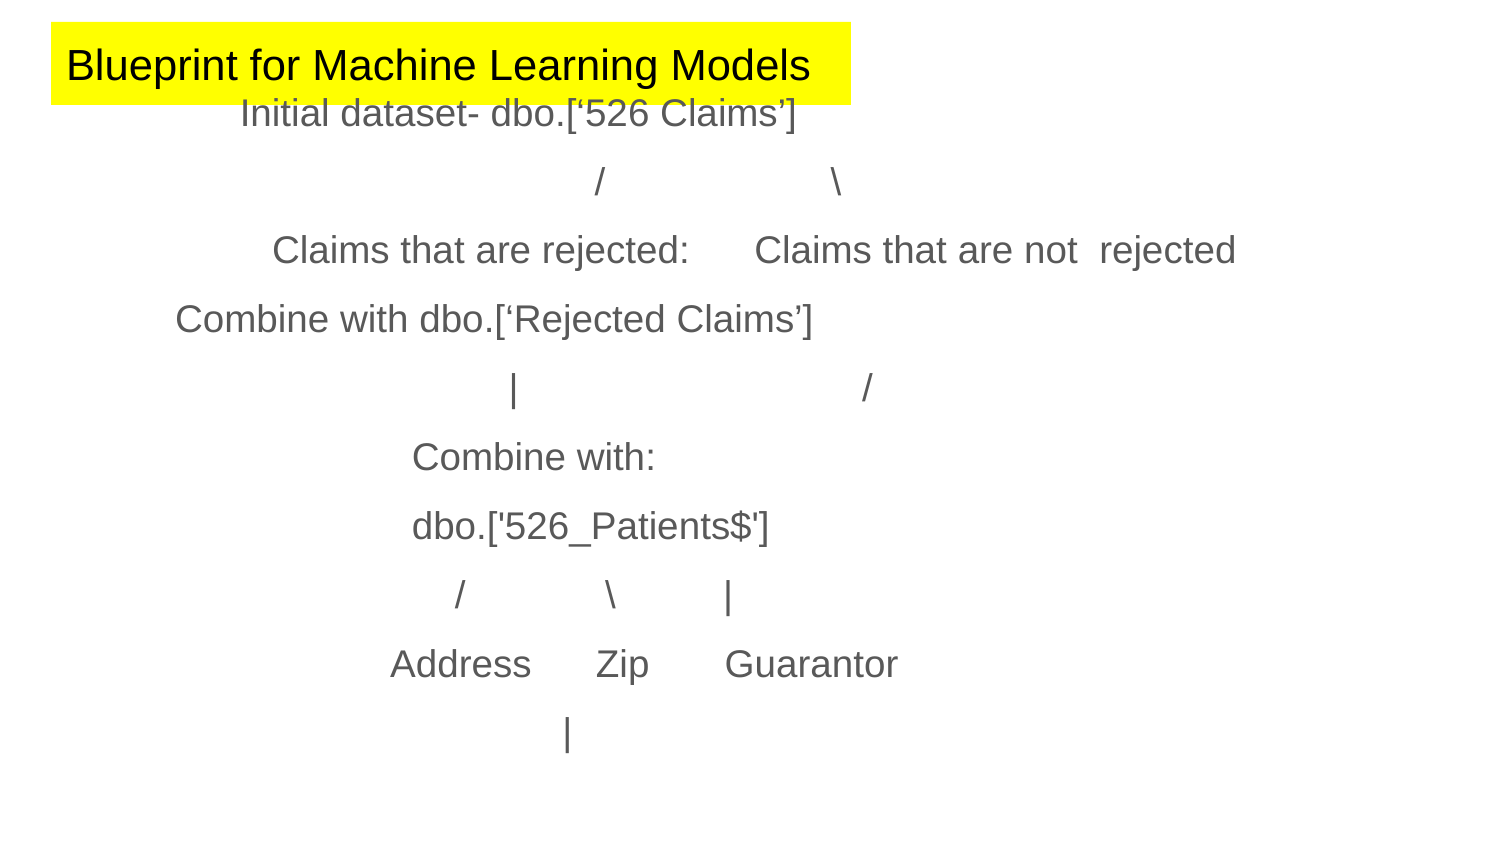

# Blueprint for Machine Learning Models
      Initial dataset- dbo.[‘526 Claims’]
                                       /                     \
         Claims that are rejected:      Claims that are not  rejected
Combine with dbo.[‘Rejected Claims’]
                               |                                /
                      Combine with:
                      dbo.['526_Patients$']
                          /             \          |
                    Address      Zip       Guarantor
                                    |